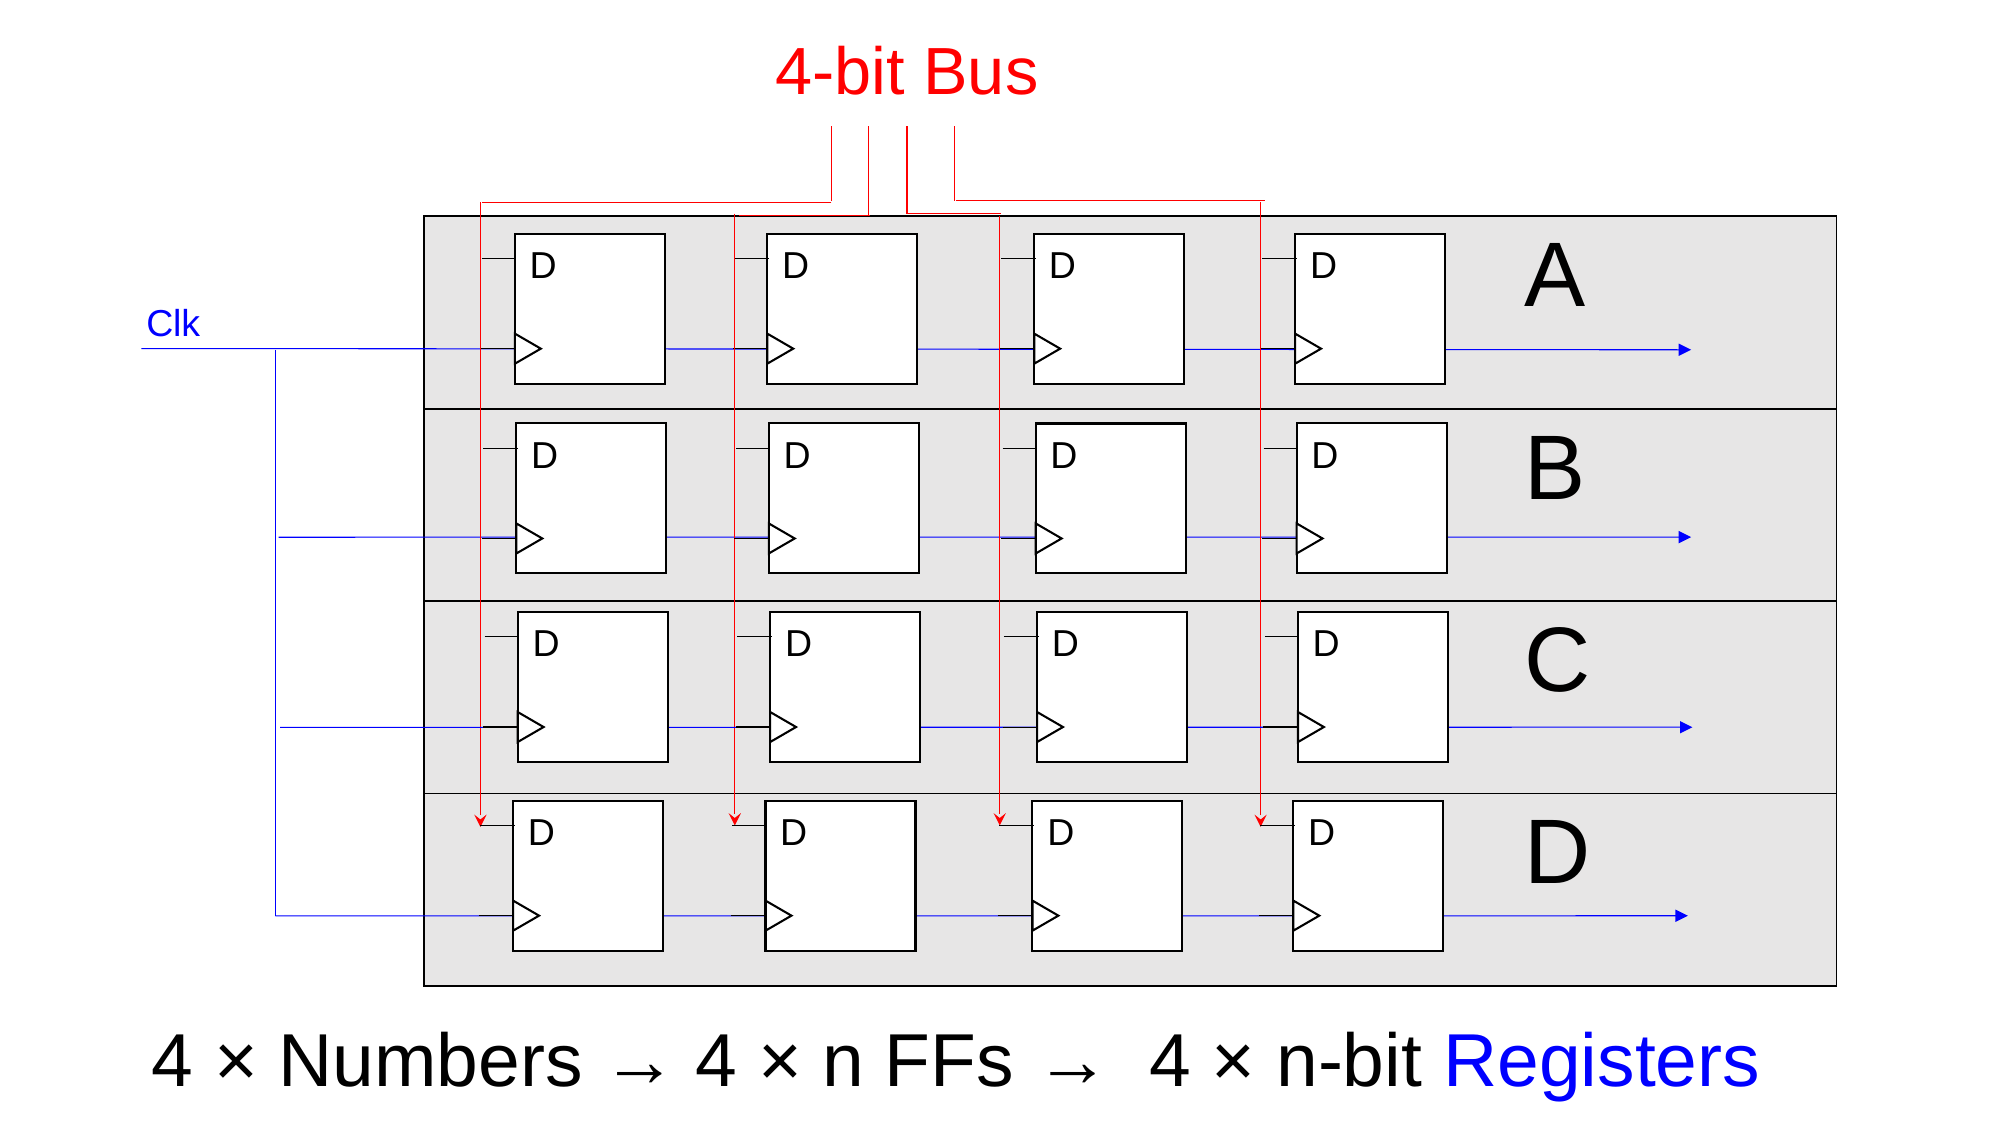

4-bit Bus
|  |  |  |  | A |
| --- | --- | --- | --- | --- |
|  |  |  |  | B |
|  |  |  |  | C |
|  |  |  |  | D |
D

D

D

D

Clk
D

D

D

D

D

D

D

D

D

D

D

D

4 × Numbers → 4 × n FFs →  4 × n-bit Registers